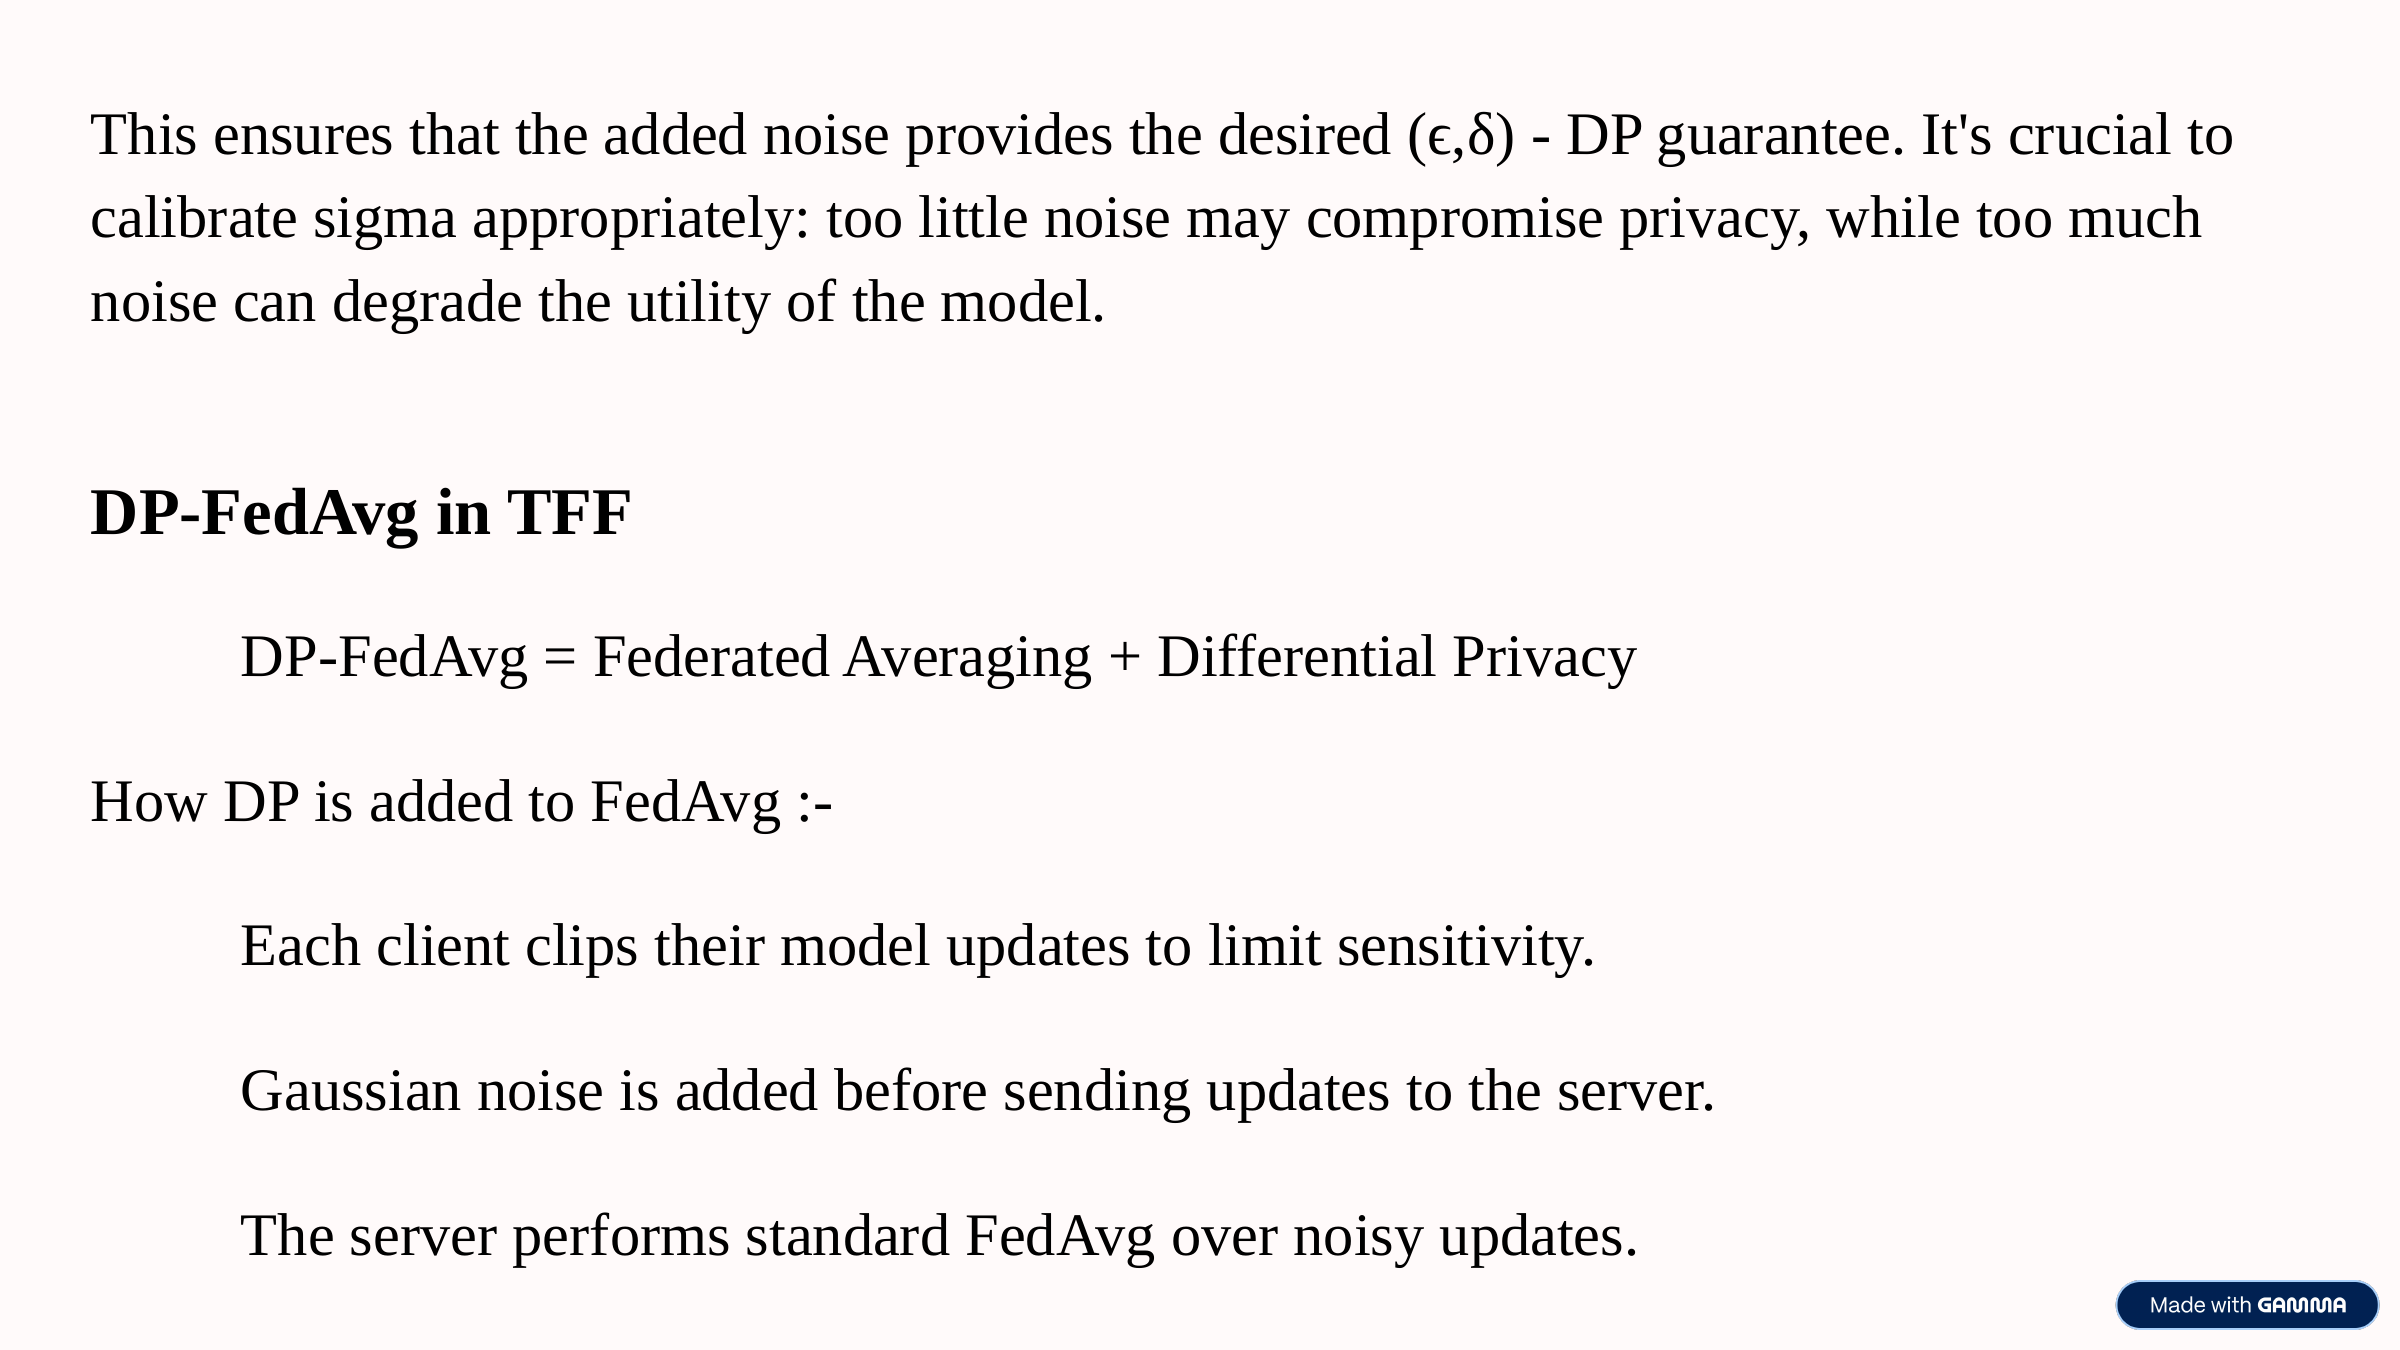

This ensures that the added noise provides the desired (ϵ,δ) - DP guarantee. It's crucial to calibrate sigma appropriately: too little noise may compromise privacy, while too much noise can degrade the utility of the model.

DP-FedAvg in TFF

	DP-FedAvg = Federated Averaging + Differential Privacy

How DP is added to FedAvg :-

    	Each client clips their model updates to limit sensitivity.

    	Gaussian noise is added before sending updates to the server.

    	The server performs standard FedAvg over noisy updates.